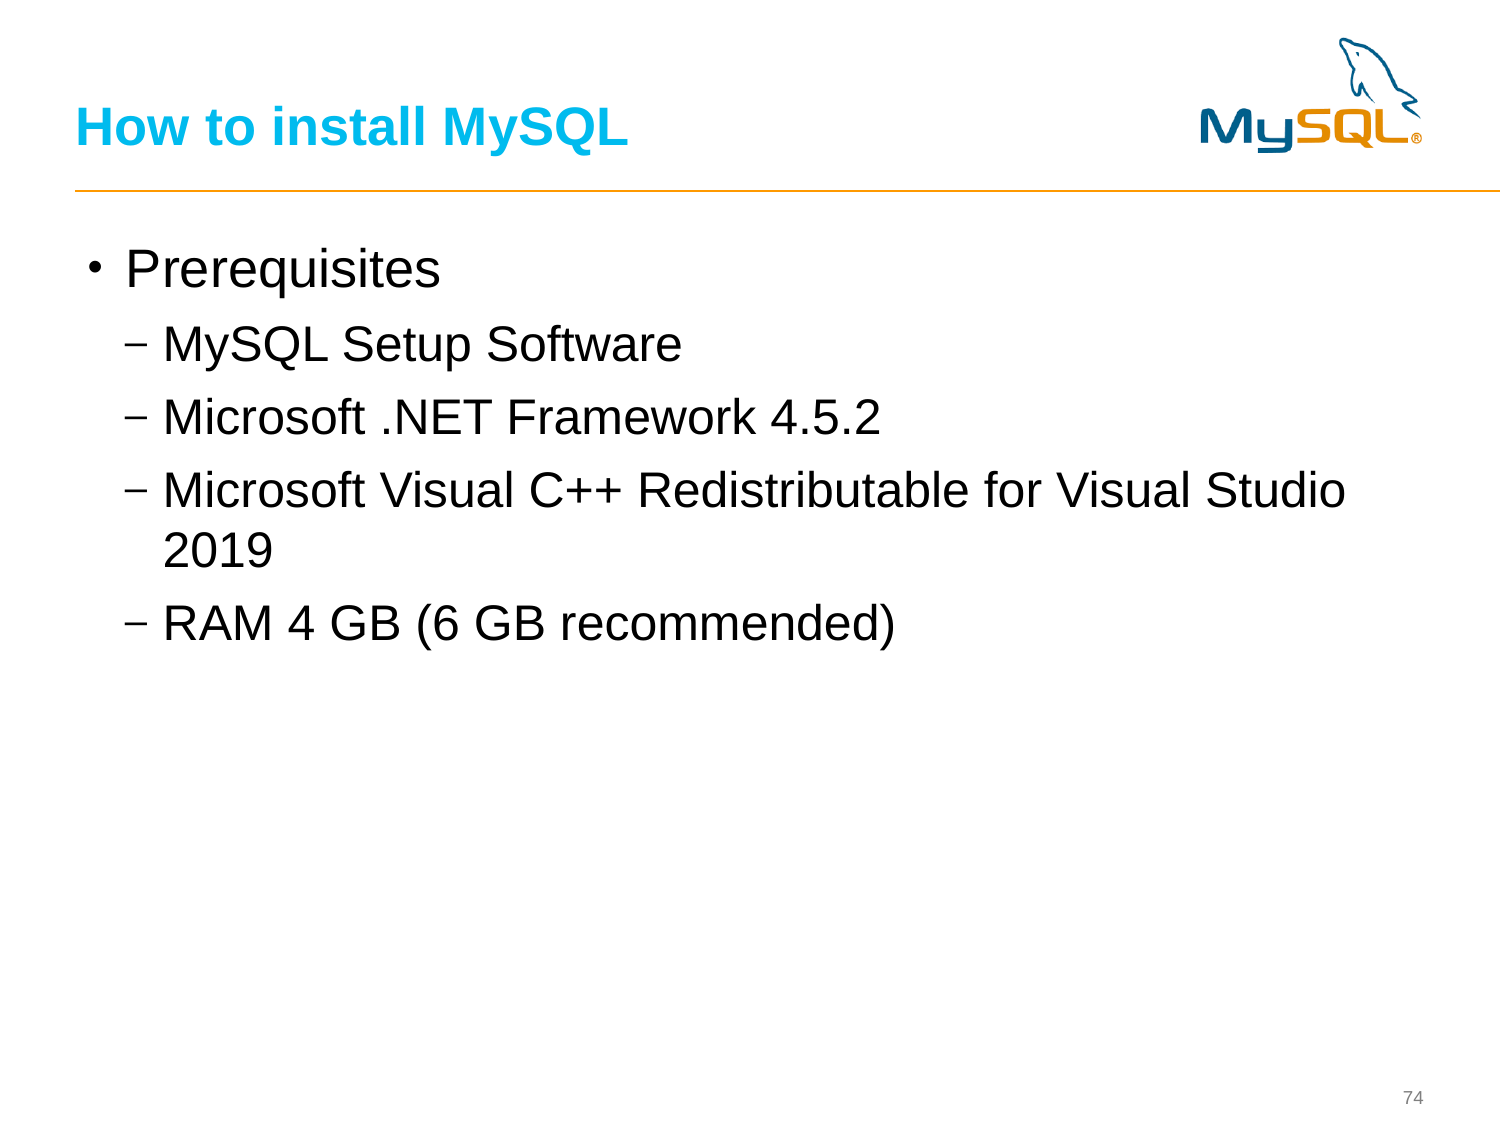

# How to install MySQL
Prerequisites
MySQL Setup Software
Microsoft .NET Framework 4.5.2
Microsoft Visual C++ Redistributable for Visual Studio 2019
RAM 4 GB (6 GB recommended)